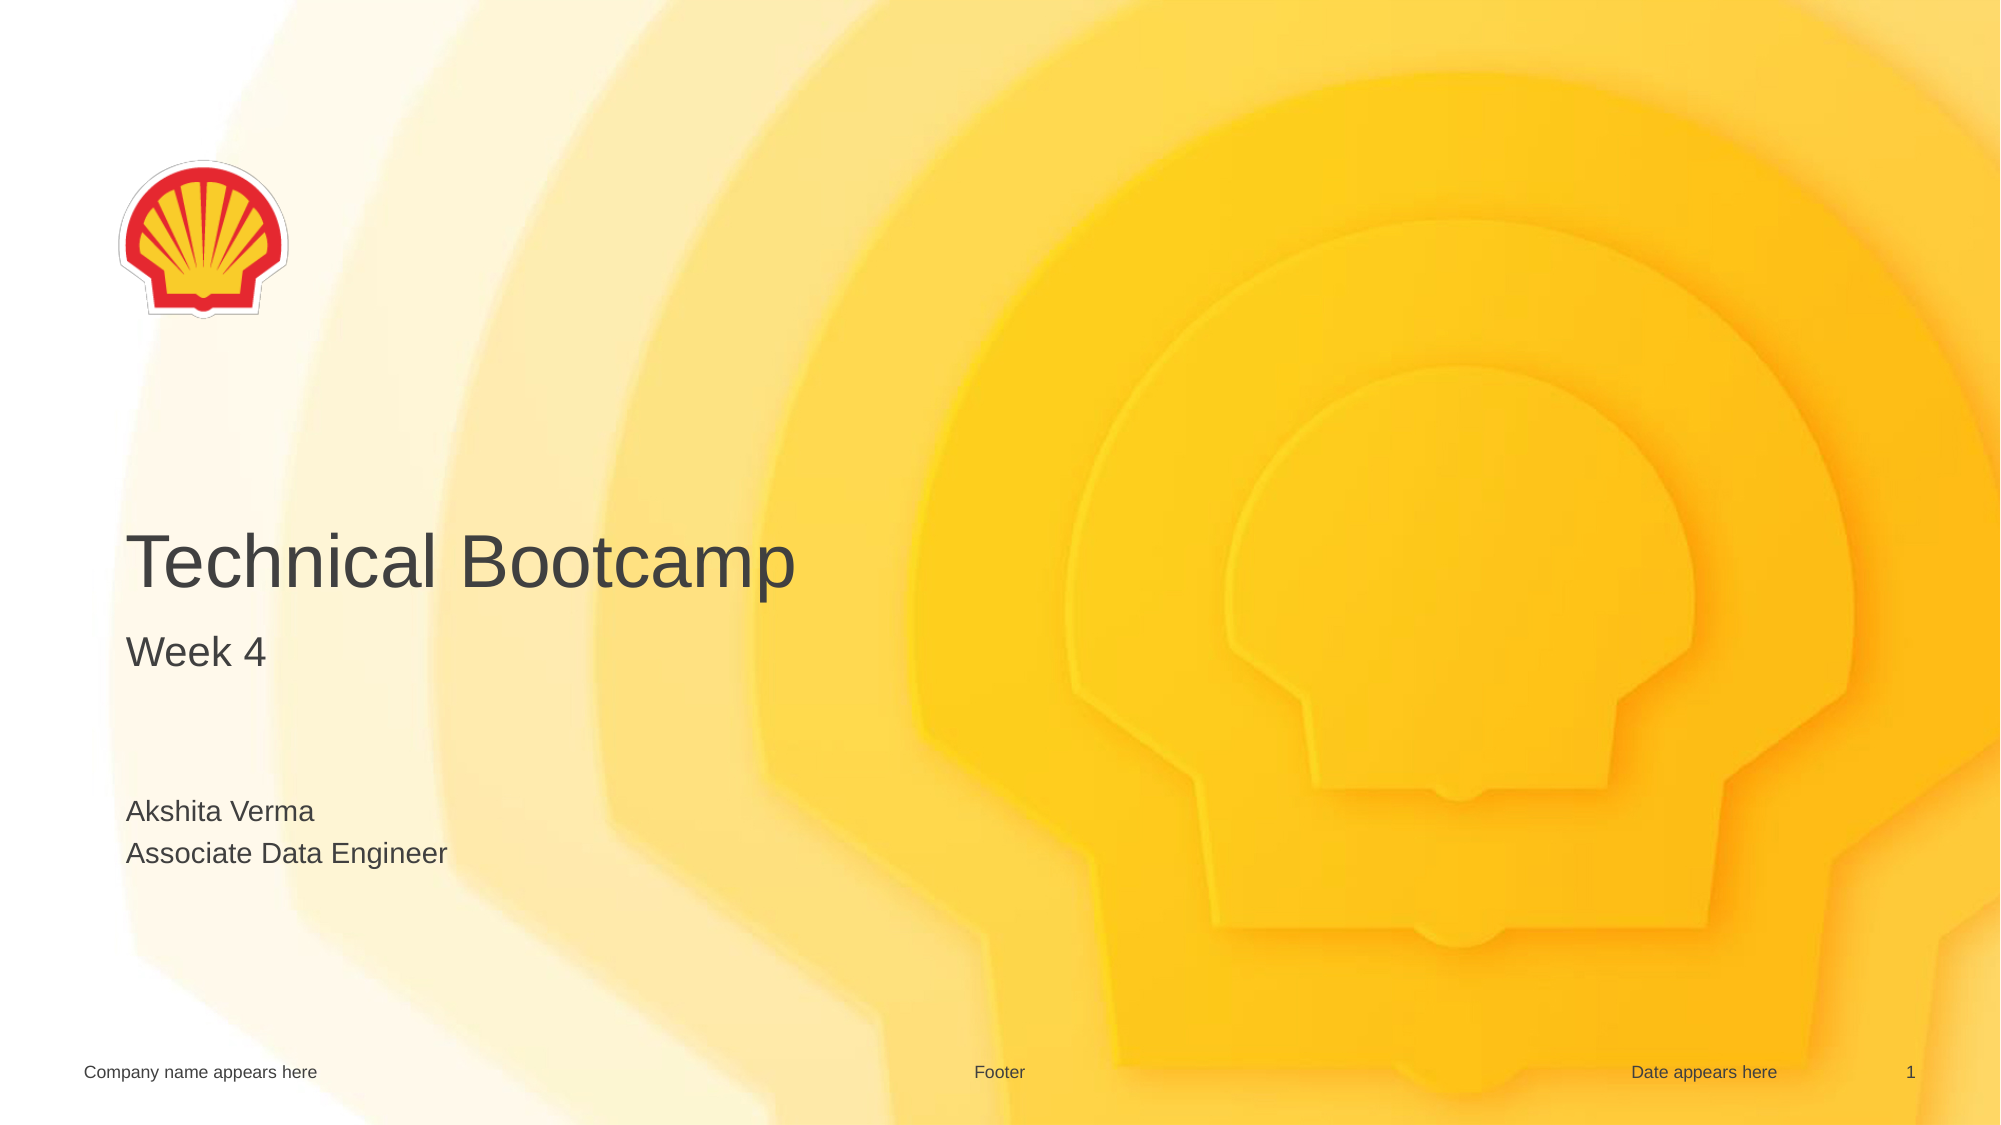

# Technical Bootcamp
Week 4
Akshita Verma
Associate Data Engineer
Footer
1
Date appears here